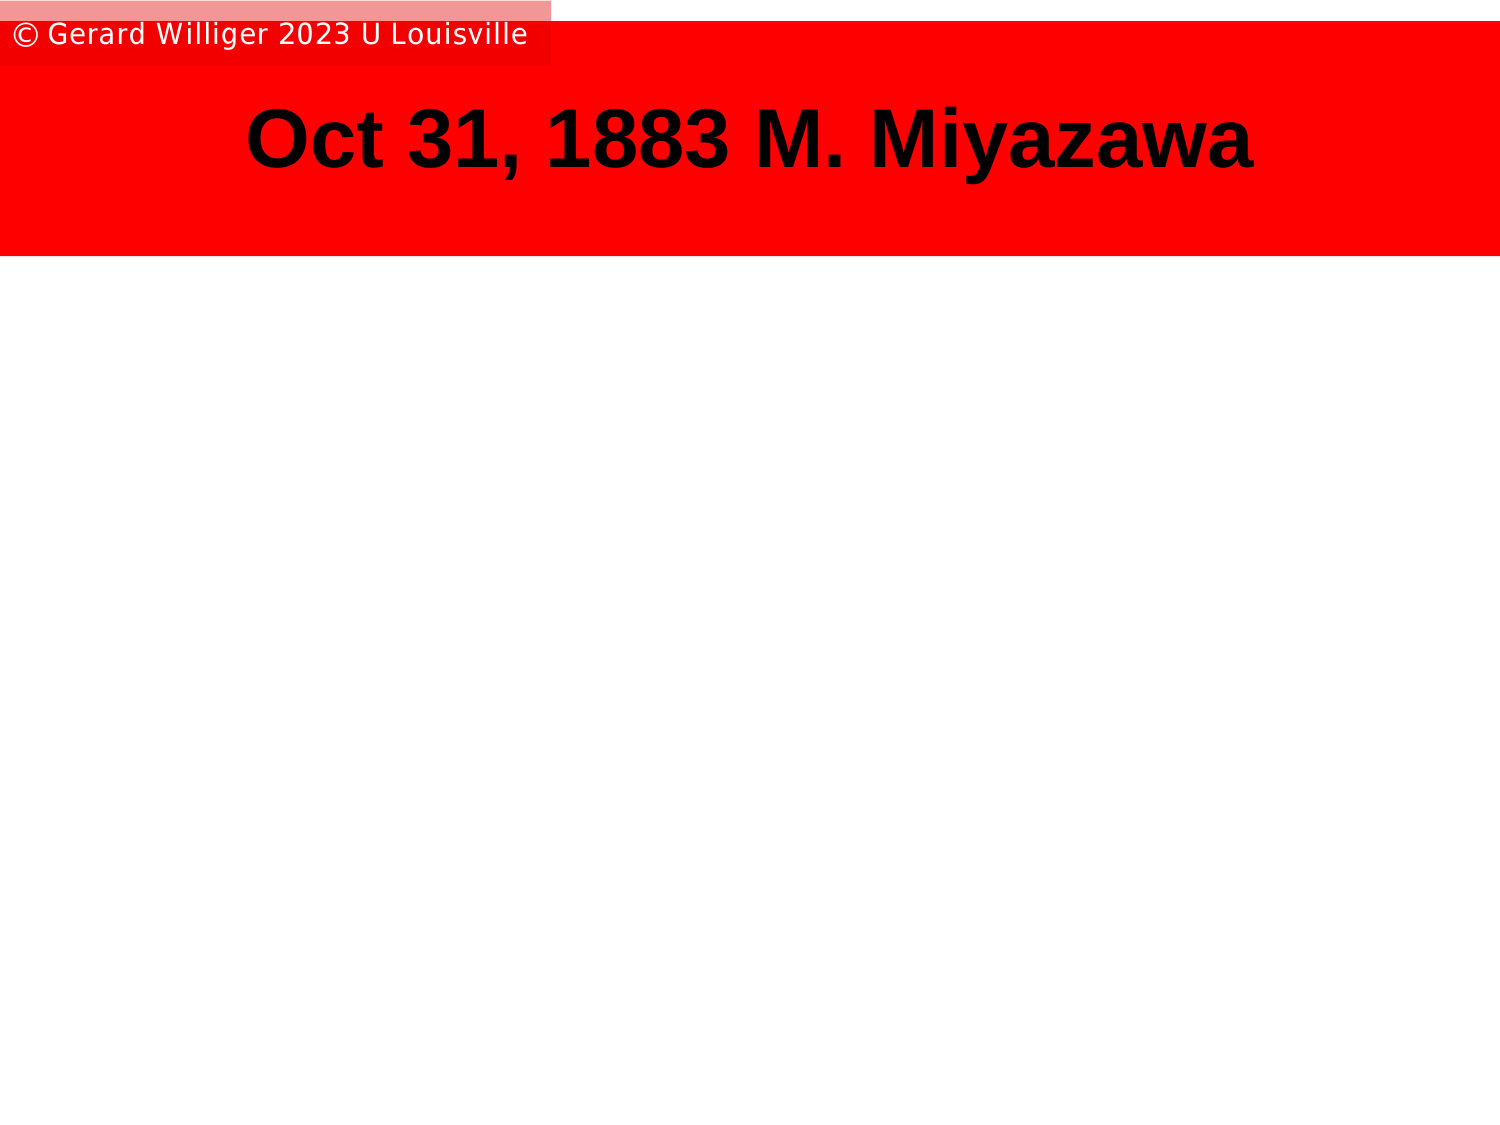

© Gerard Williger 2023 U Louisville
# Oct 31, 1883 M. Miyazawa